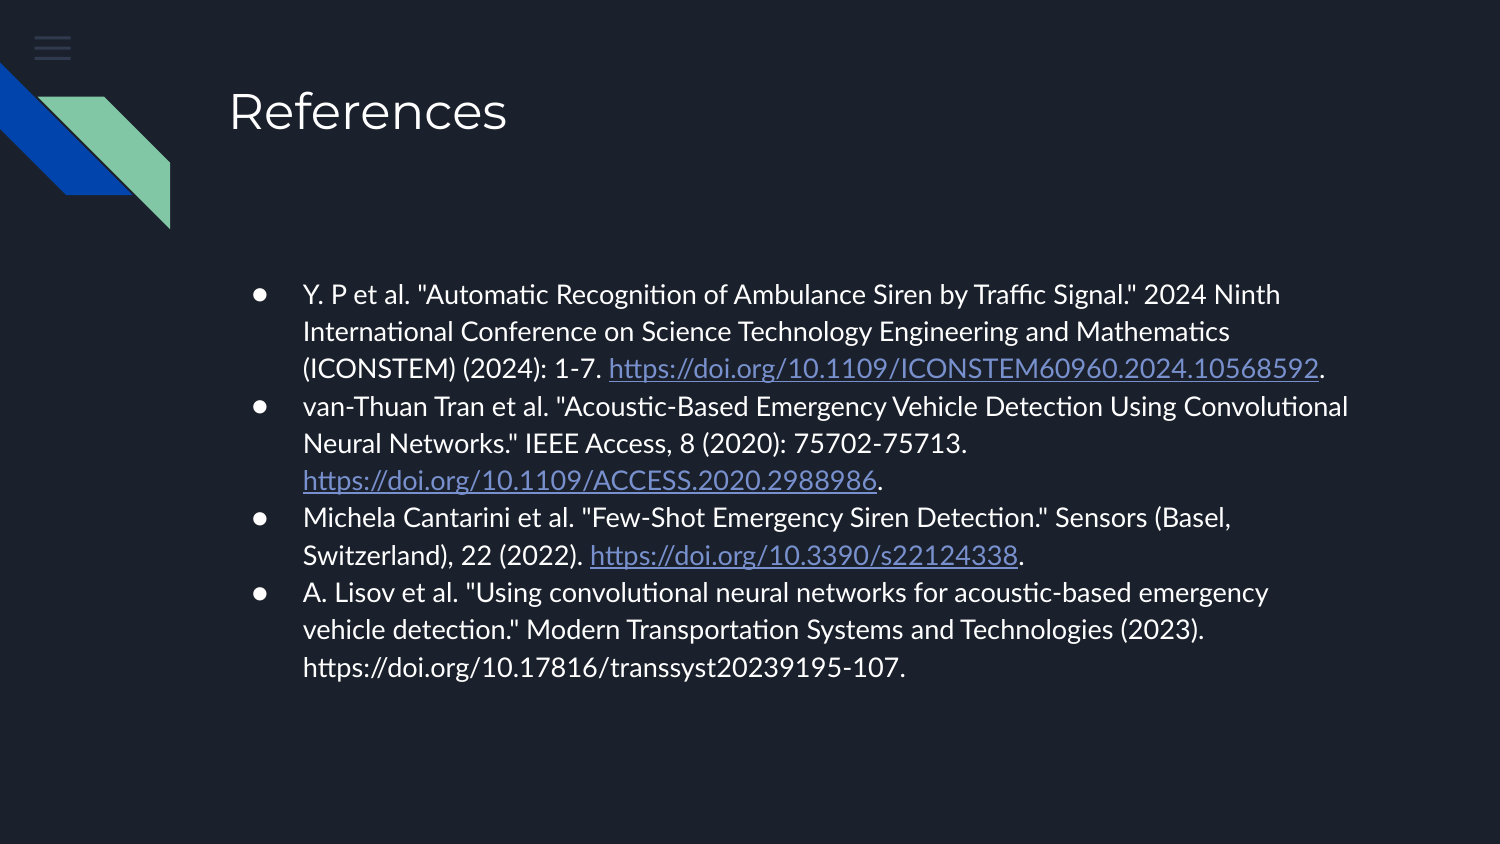

# References
Y. P et al. "Automatic Recognition of Ambulance Siren by Traffic Signal." 2024 Ninth International Conference on Science Technology Engineering and Mathematics (ICONSTEM) (2024): 1-7. https://doi.org/10.1109/ICONSTEM60960.2024.10568592.
van-Thuan Tran et al. "Acoustic-Based Emergency Vehicle Detection Using Convolutional Neural Networks." IEEE Access, 8 (2020): 75702-75713. https://doi.org/10.1109/ACCESS.2020.2988986.
Michela Cantarini et al. "Few-Shot Emergency Siren Detection." Sensors (Basel, Switzerland), 22 (2022). https://doi.org/10.3390/s22124338.
A. Lisov et al. "Using convolutional neural networks for acoustic-based emergency vehicle detection." Modern Transportation Systems and Technologies (2023). https://doi.org/10.17816/transsyst20239195-107.